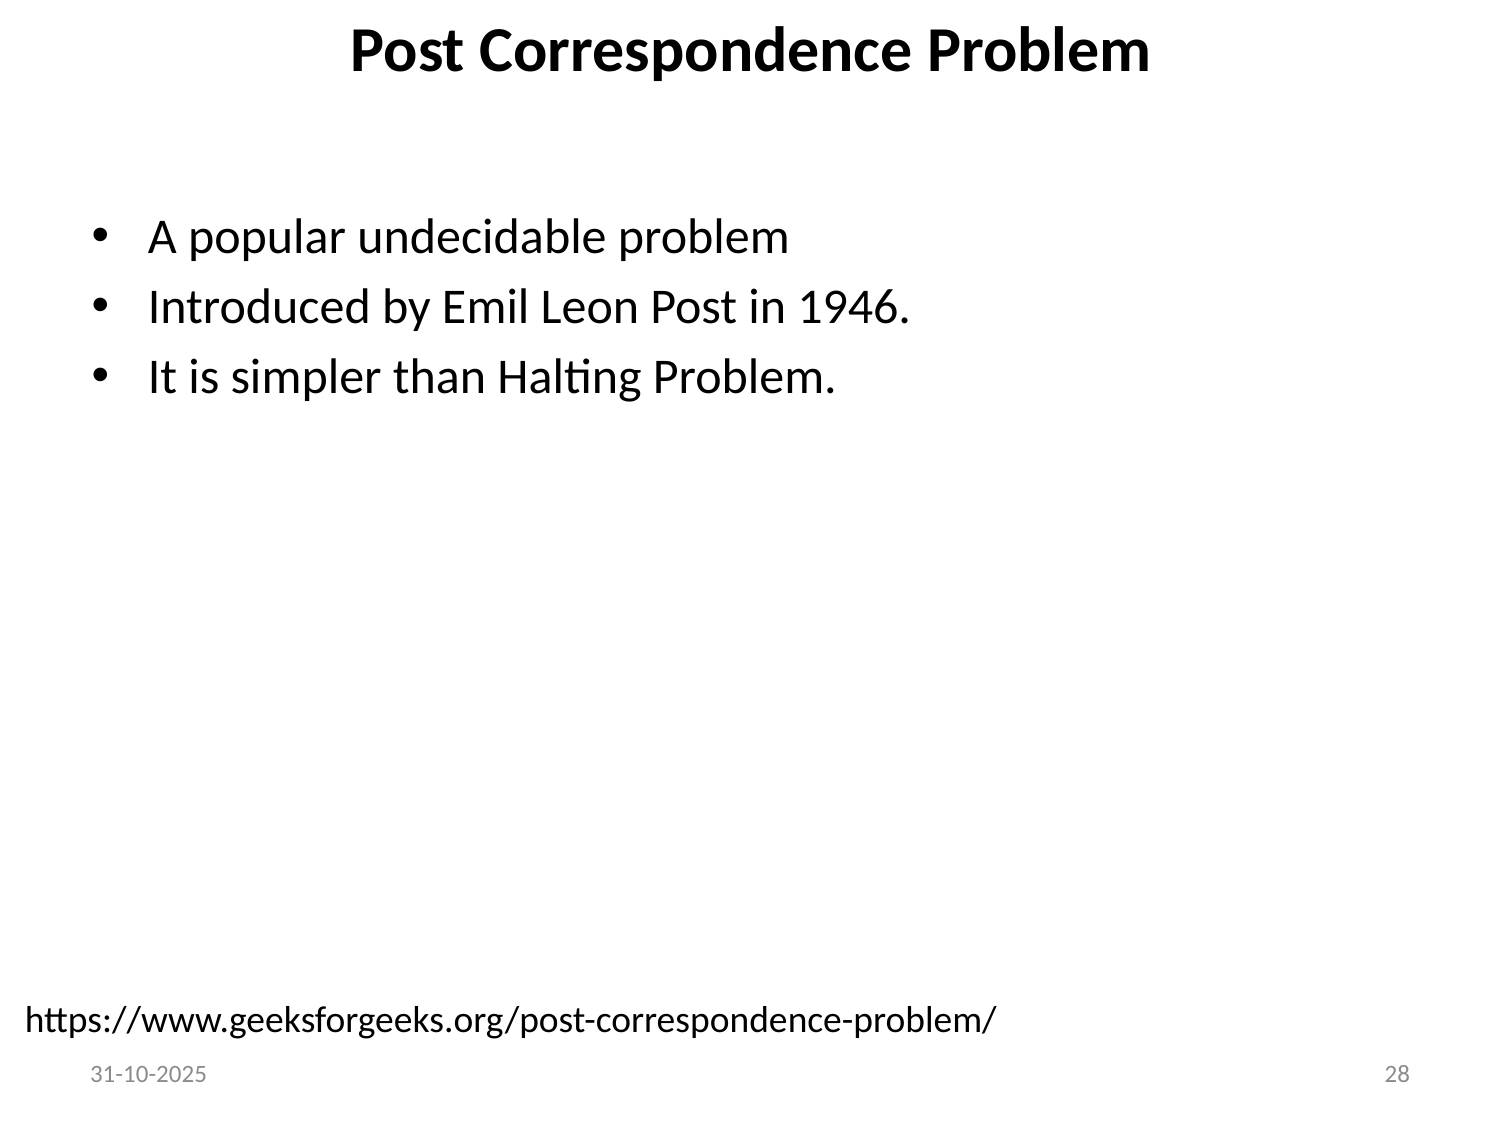

# Post Correspondence Problem
A popular undecidable problem
Introduced by Emil Leon Post in 1946.
It is simpler than Halting Problem.

https://www.geeksforgeeks.org/post-correspondence-problem/
31-10-2025
28